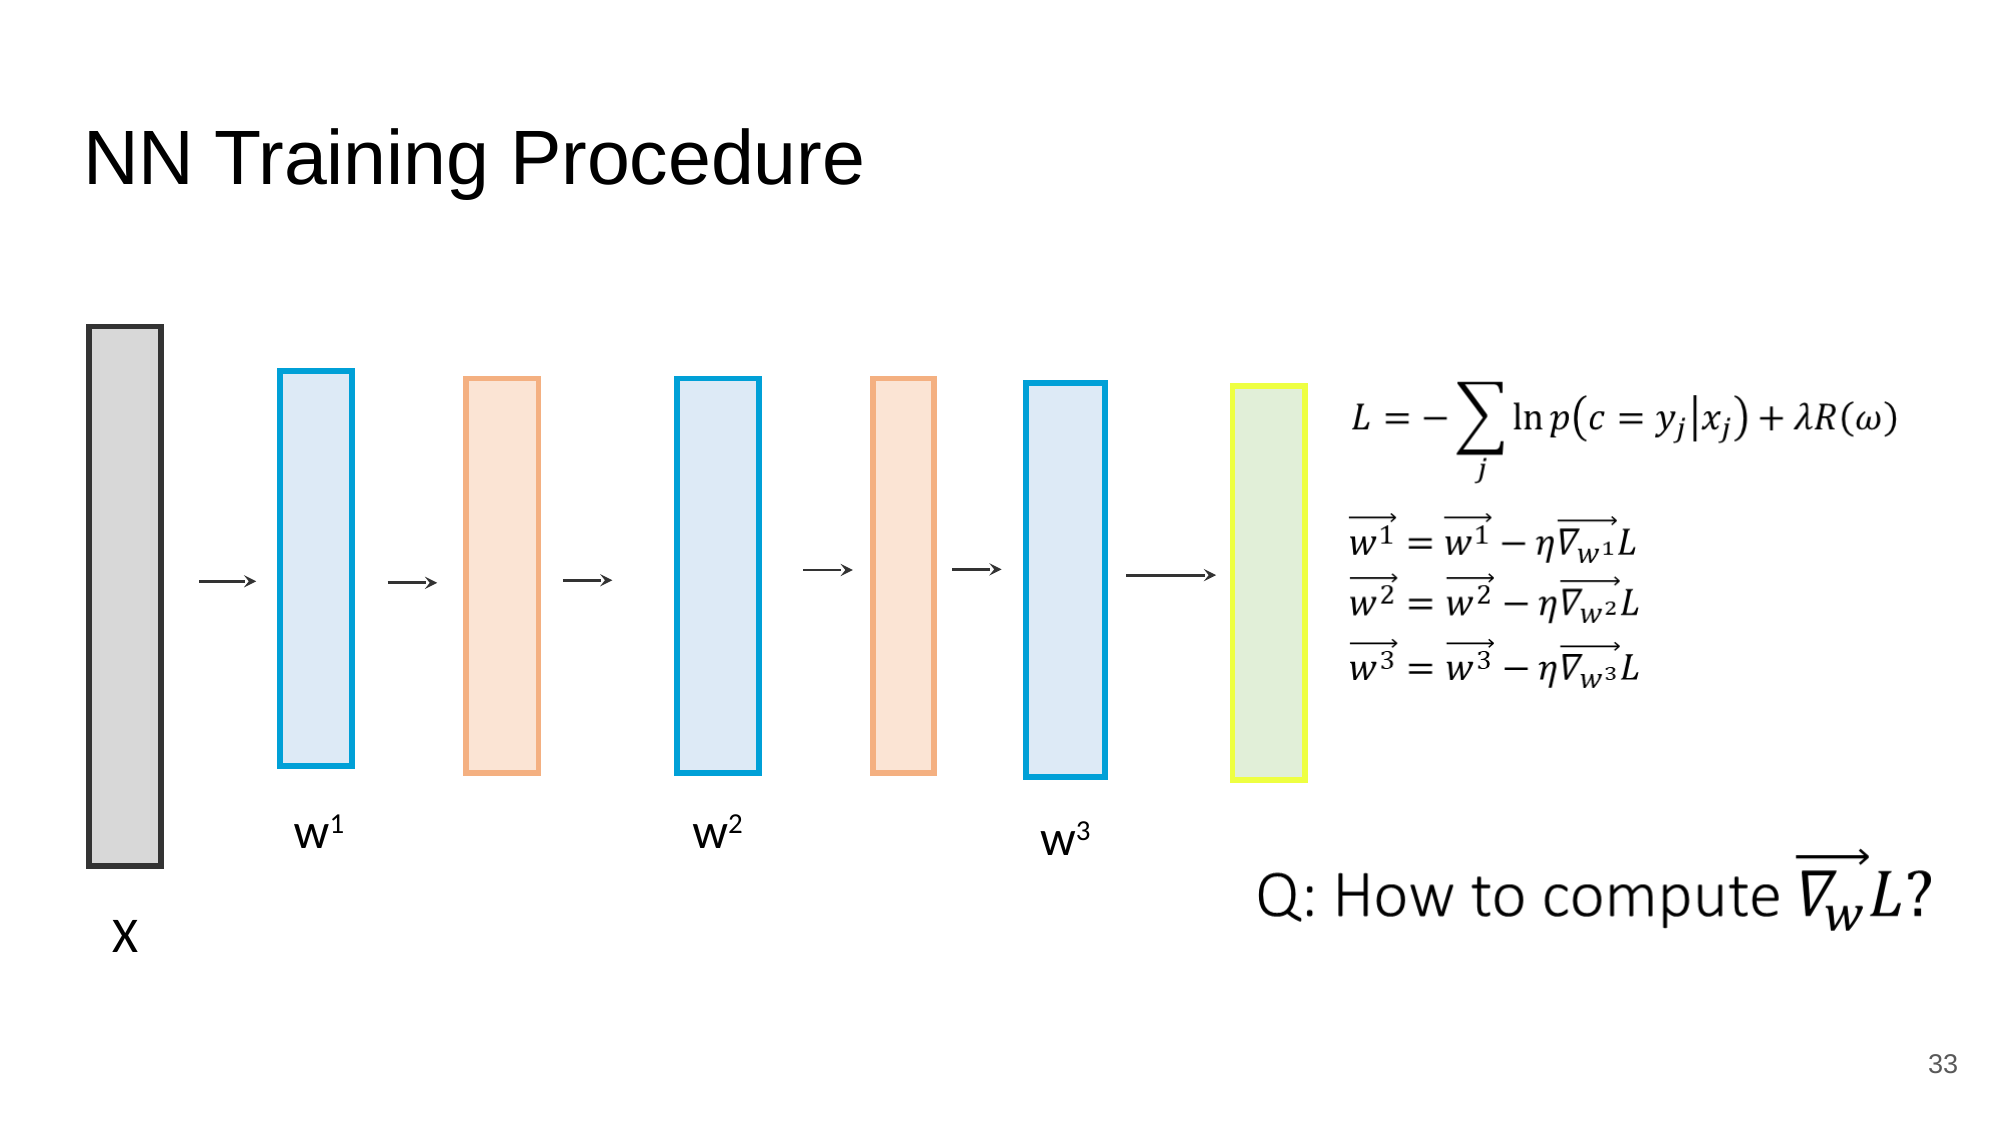

# NN Training Procedure

w1
w2
w3

X
33